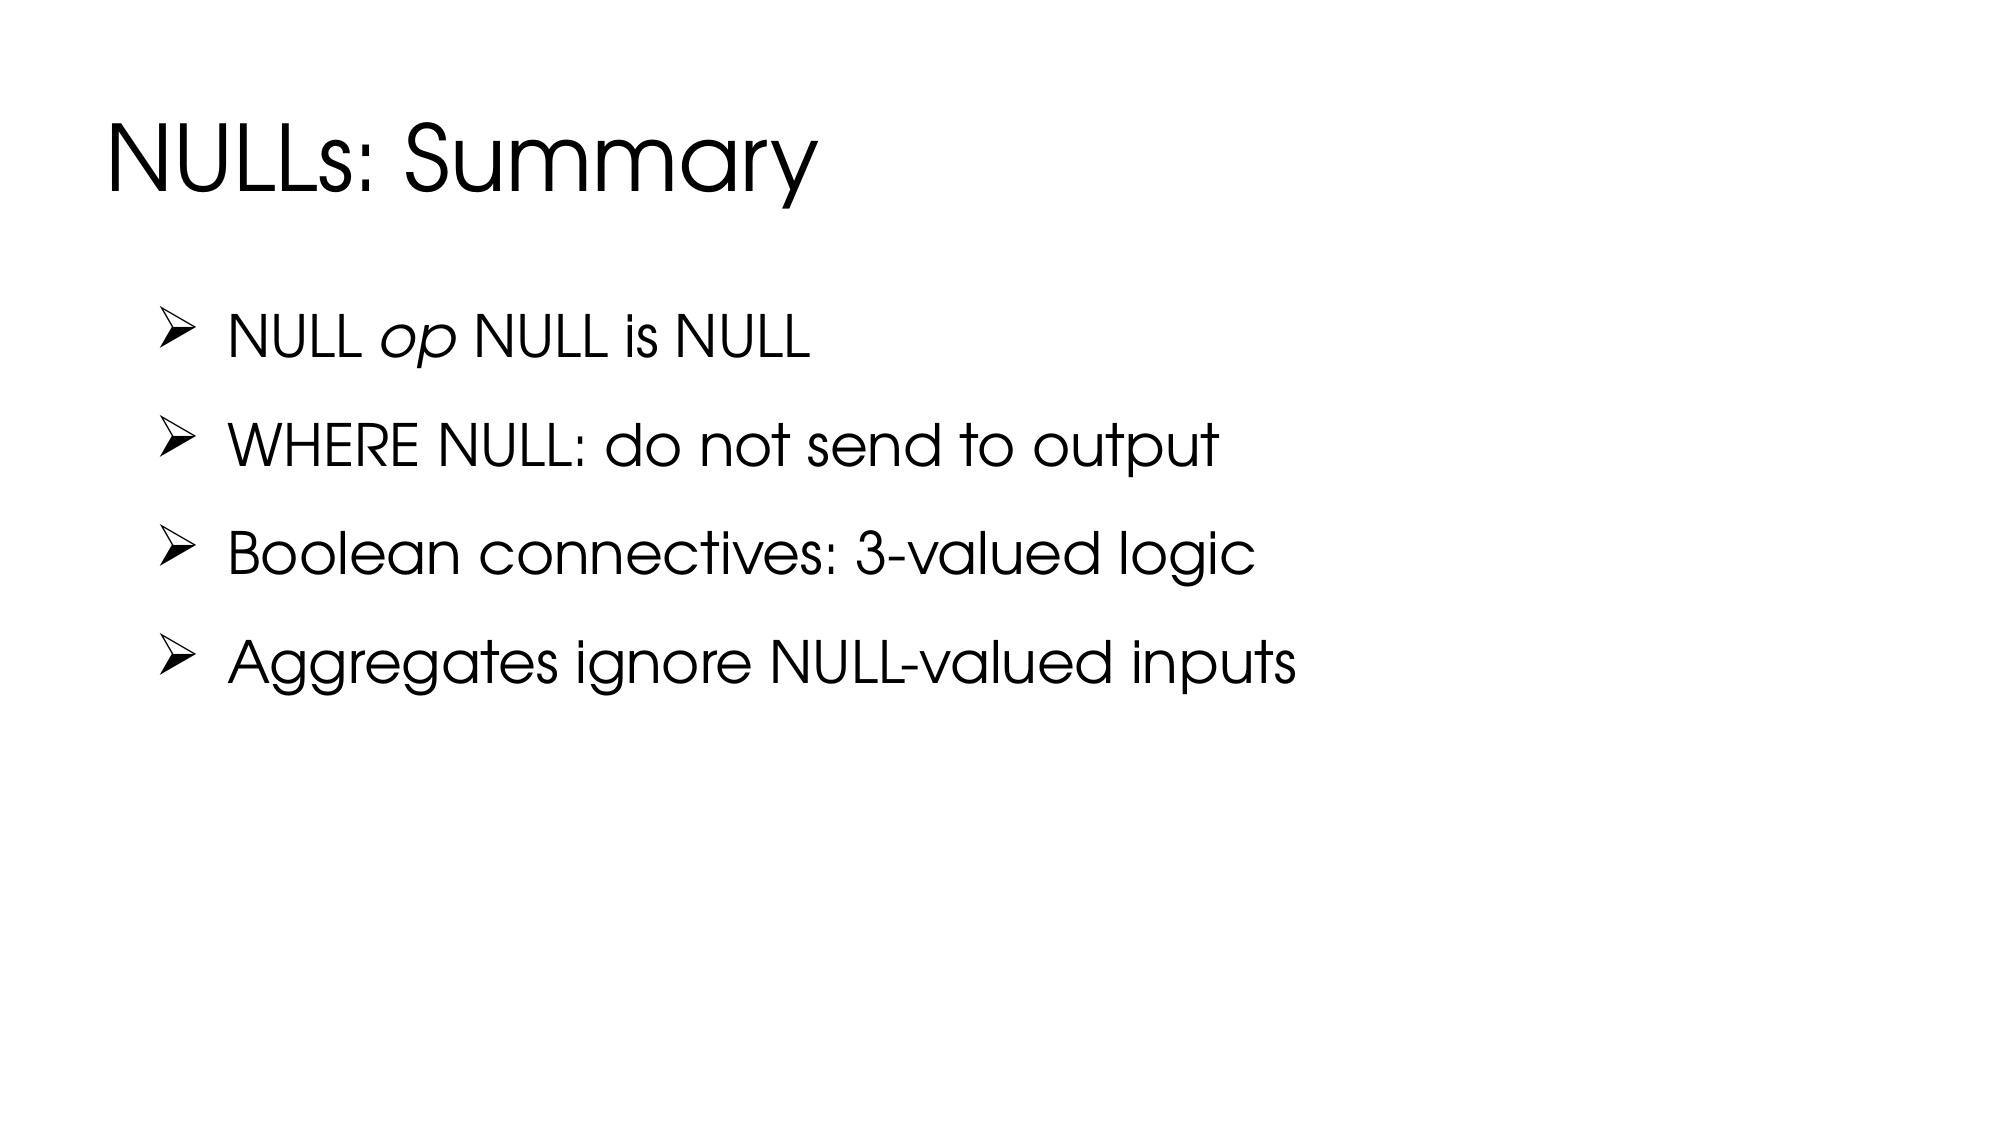

# NULLs: Summary
NULL op NULL is NULL
WHERE NULL: do not send to output
Boolean connectives: 3-valued logic
Aggregates ignore NULL-valued inputs